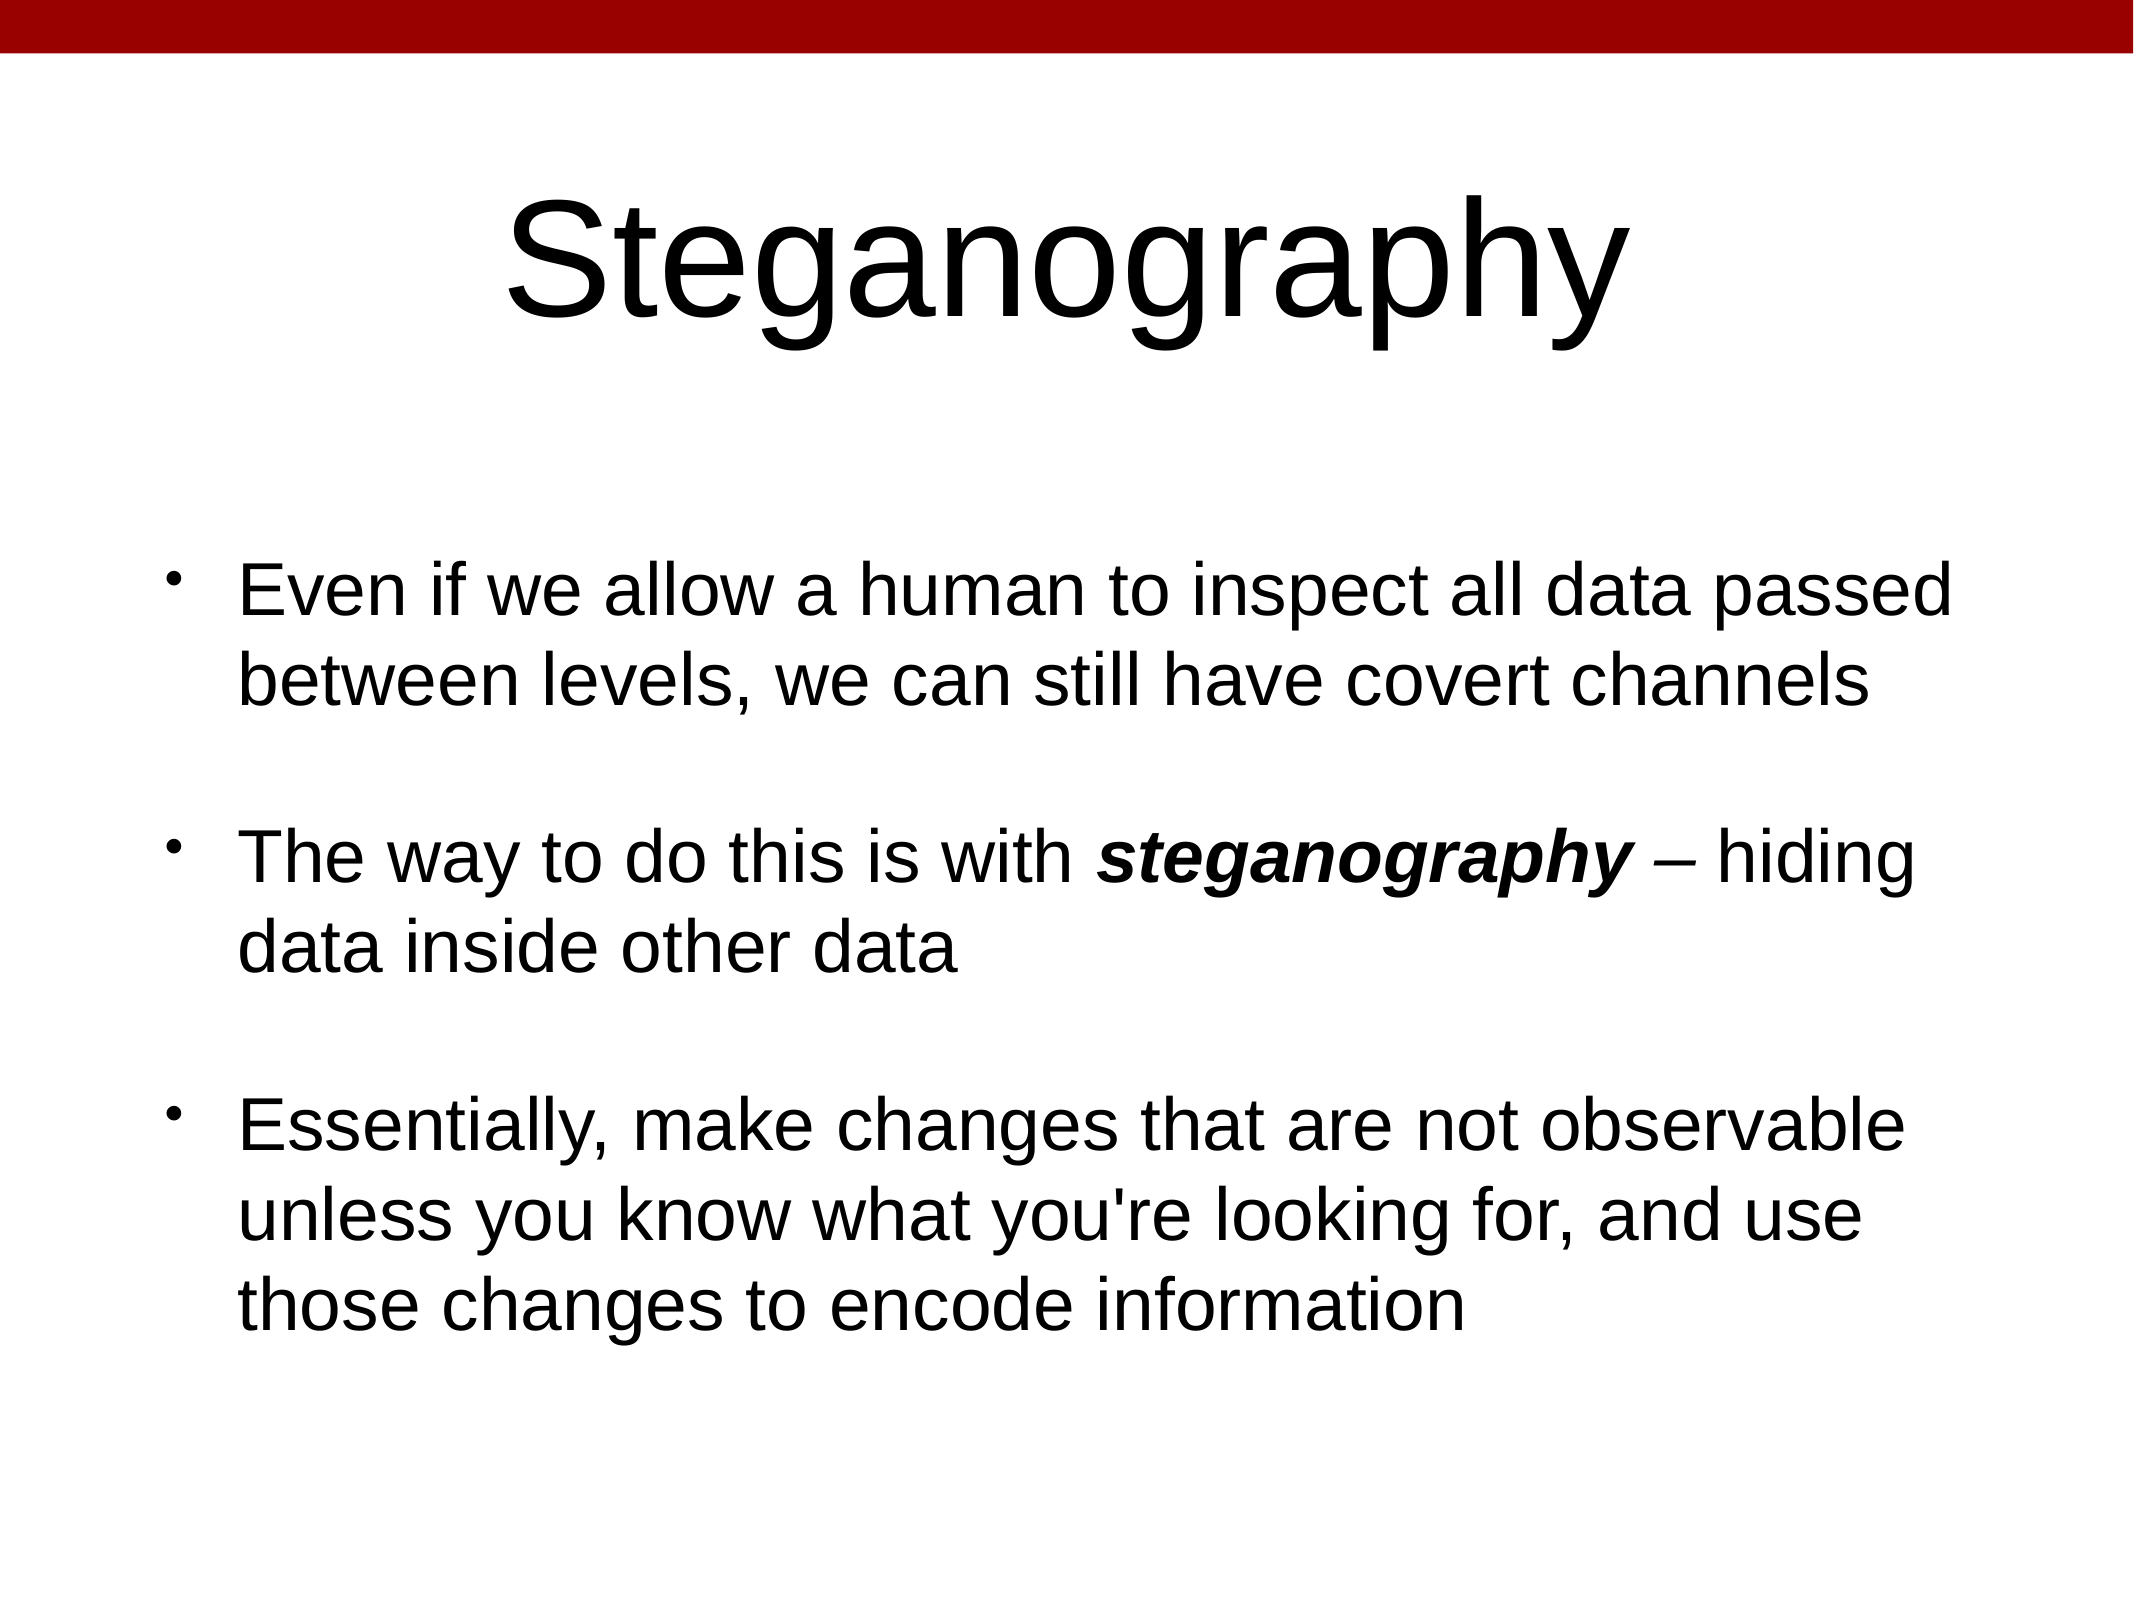

# Steganography
Even if we allow a human to inspect all data passed between levels, we can still have covert channels
The way to do this is with steganography – hiding data inside other data
Essentially, make changes that are not observable unless you know what you're looking for, and use those changes to encode information